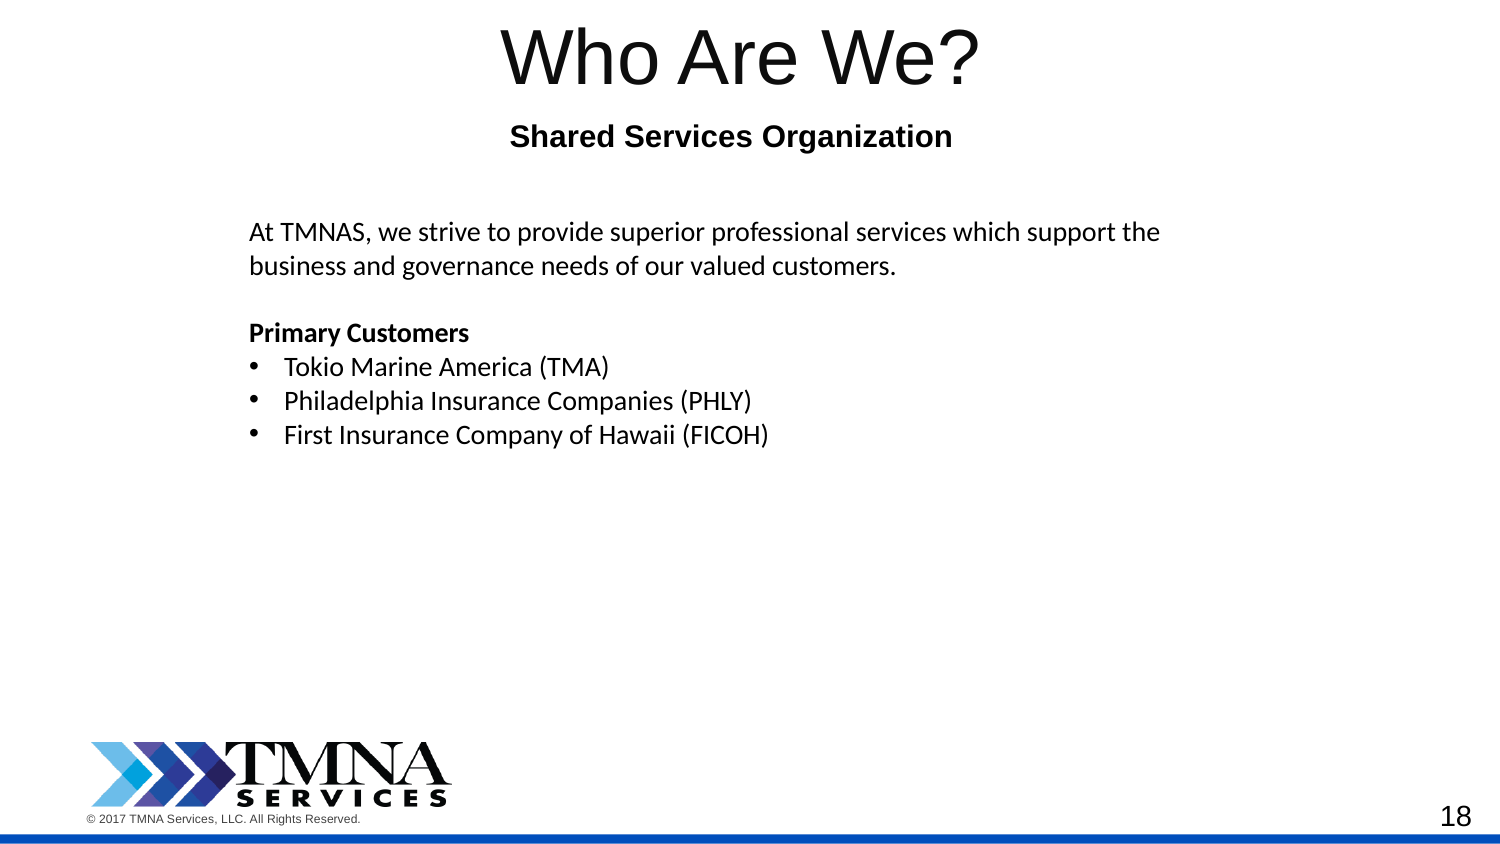

# Who Are We?
Shared Services Organization
At TMNAS, we strive to provide superior professional services which support the business and governance needs of our valued customers.

Primary Customers
Tokio Marine America (TMA)
Philadelphia Insurance Companies (PHLY)
First Insurance Company of Hawaii (FICOH)
18